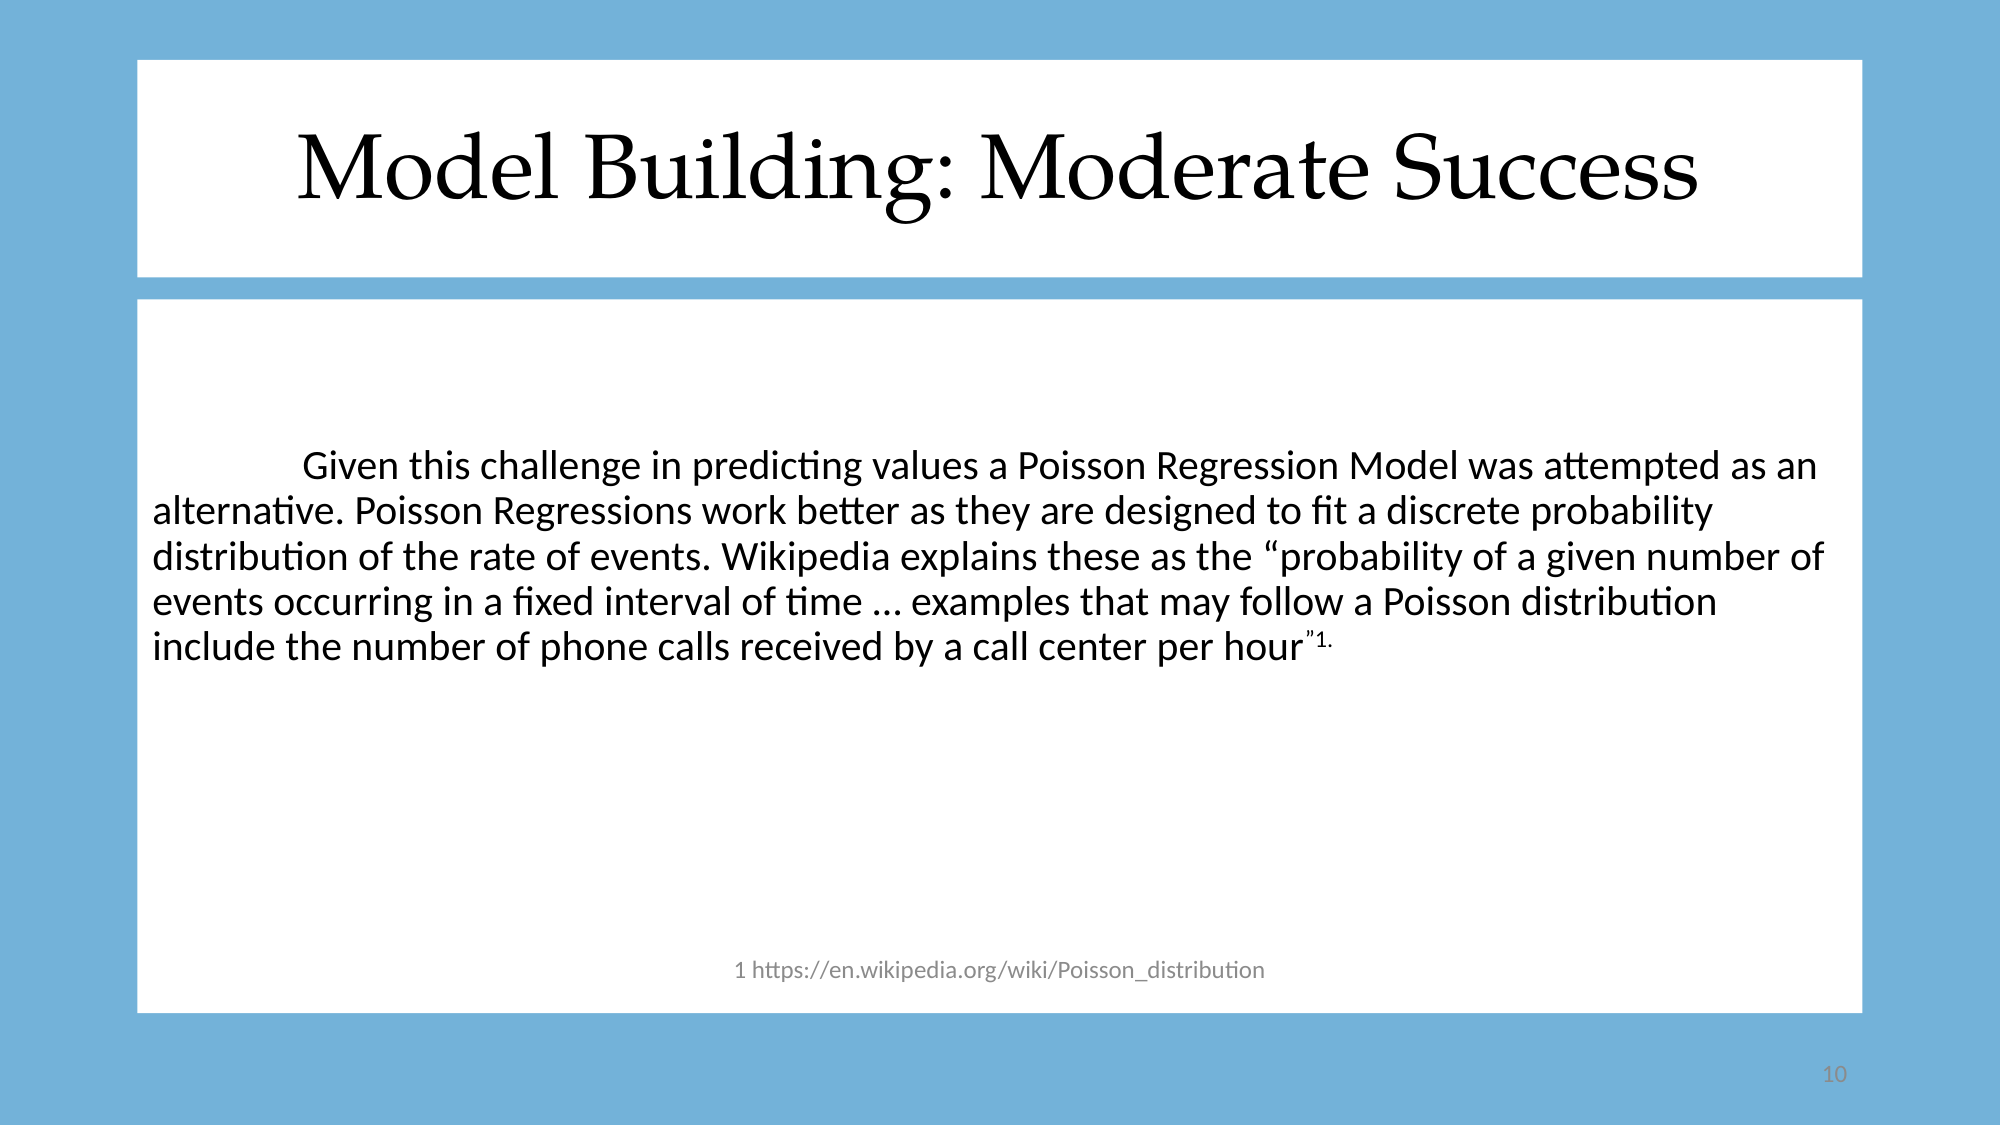

# Model Building: Moderate Success

	Given this challenge in predicting values a Poisson Regression Model was attempted as an alternative. Poisson Regressions work better as they are designed to fit a discrete probability distribution of the rate of events. Wikipedia explains these as the “probability of a given number of events occurring in a fixed interval of time … examples that may follow a Poisson distribution include the number of phone calls received by a call center per hour”1.

1 https://en.wikipedia.org/wiki/Poisson_distribution
10